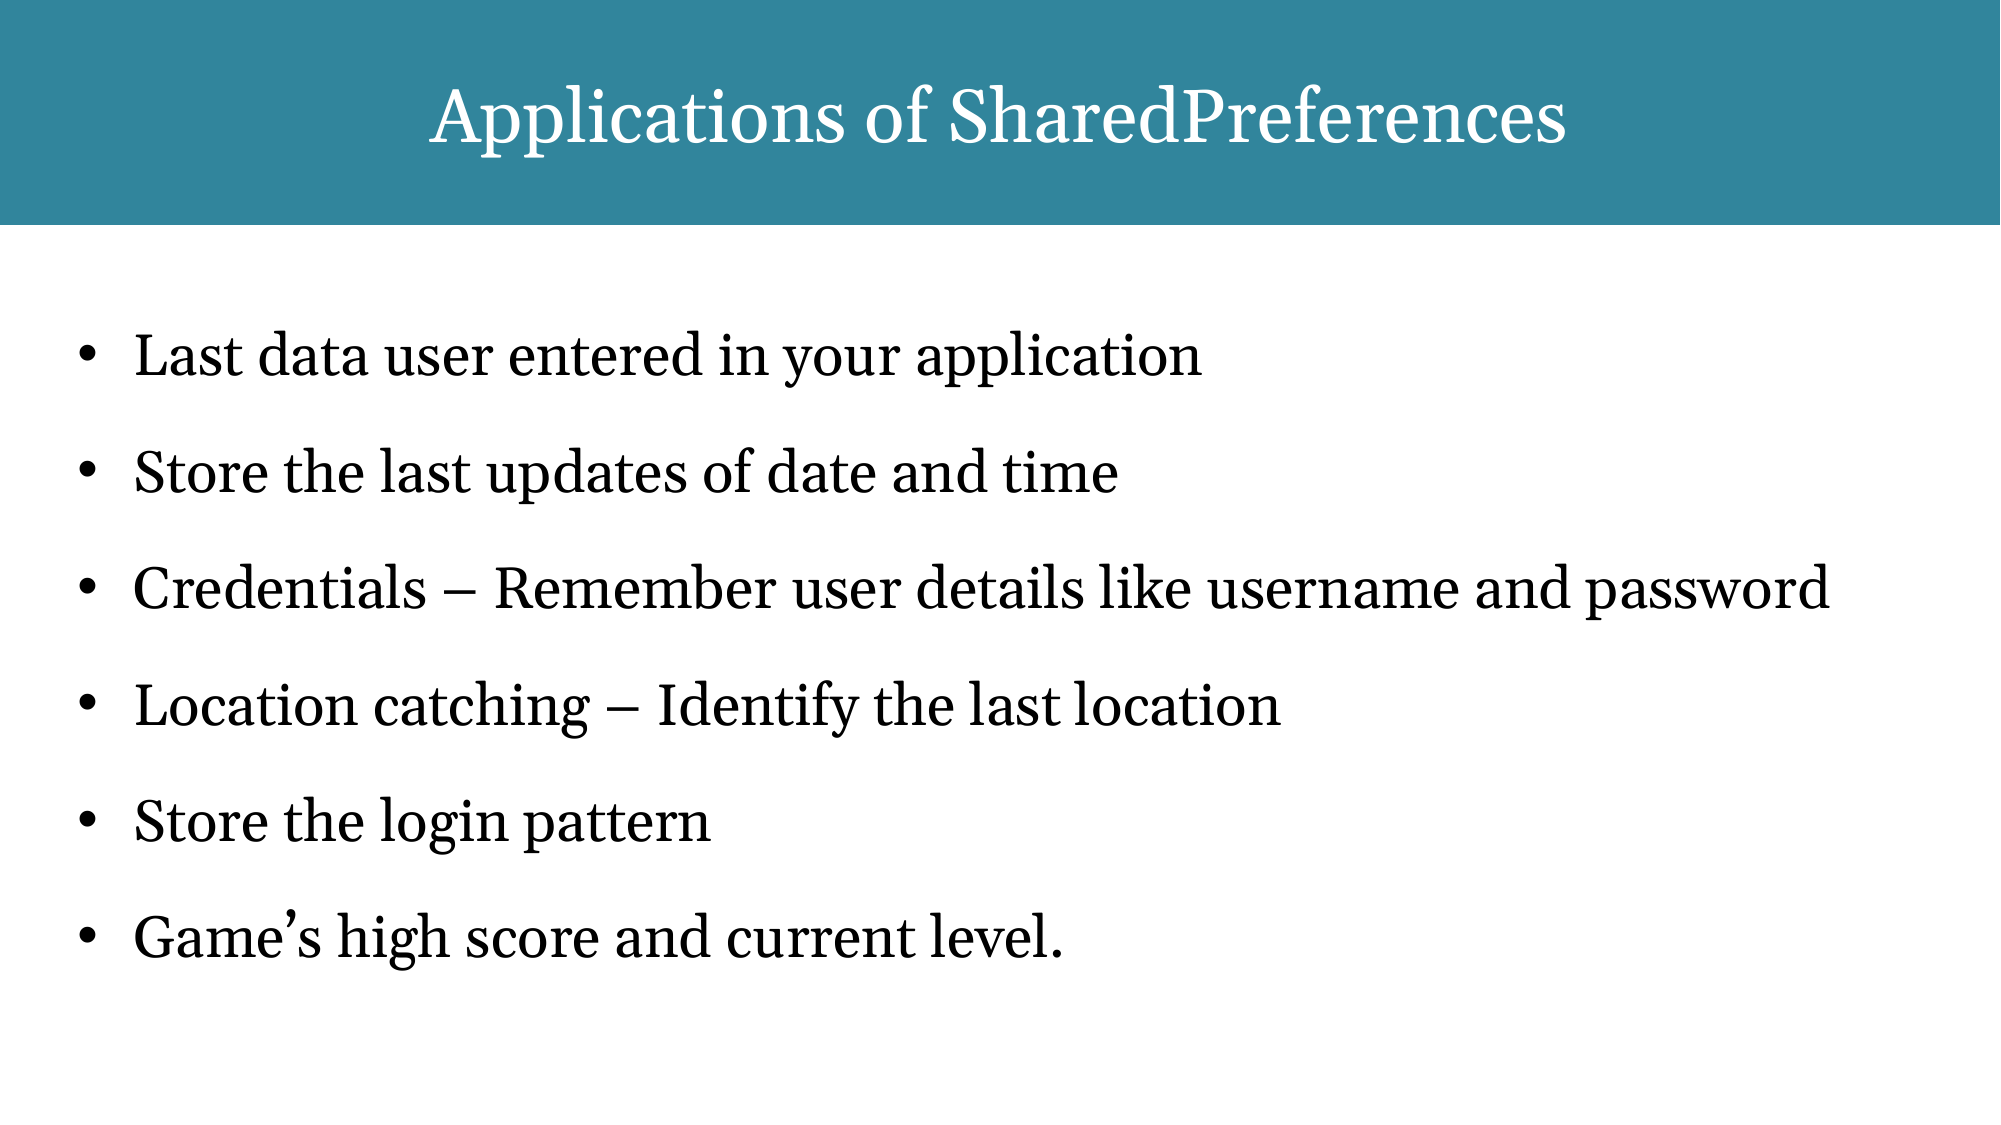

# Applications of SharedPreferences
Last data user entered in your application
Store the last updates of date and time
Credentials – Remember user details like username and password
Location catching – Identify the last location
Store the login pattern
Game’s high score and current level.